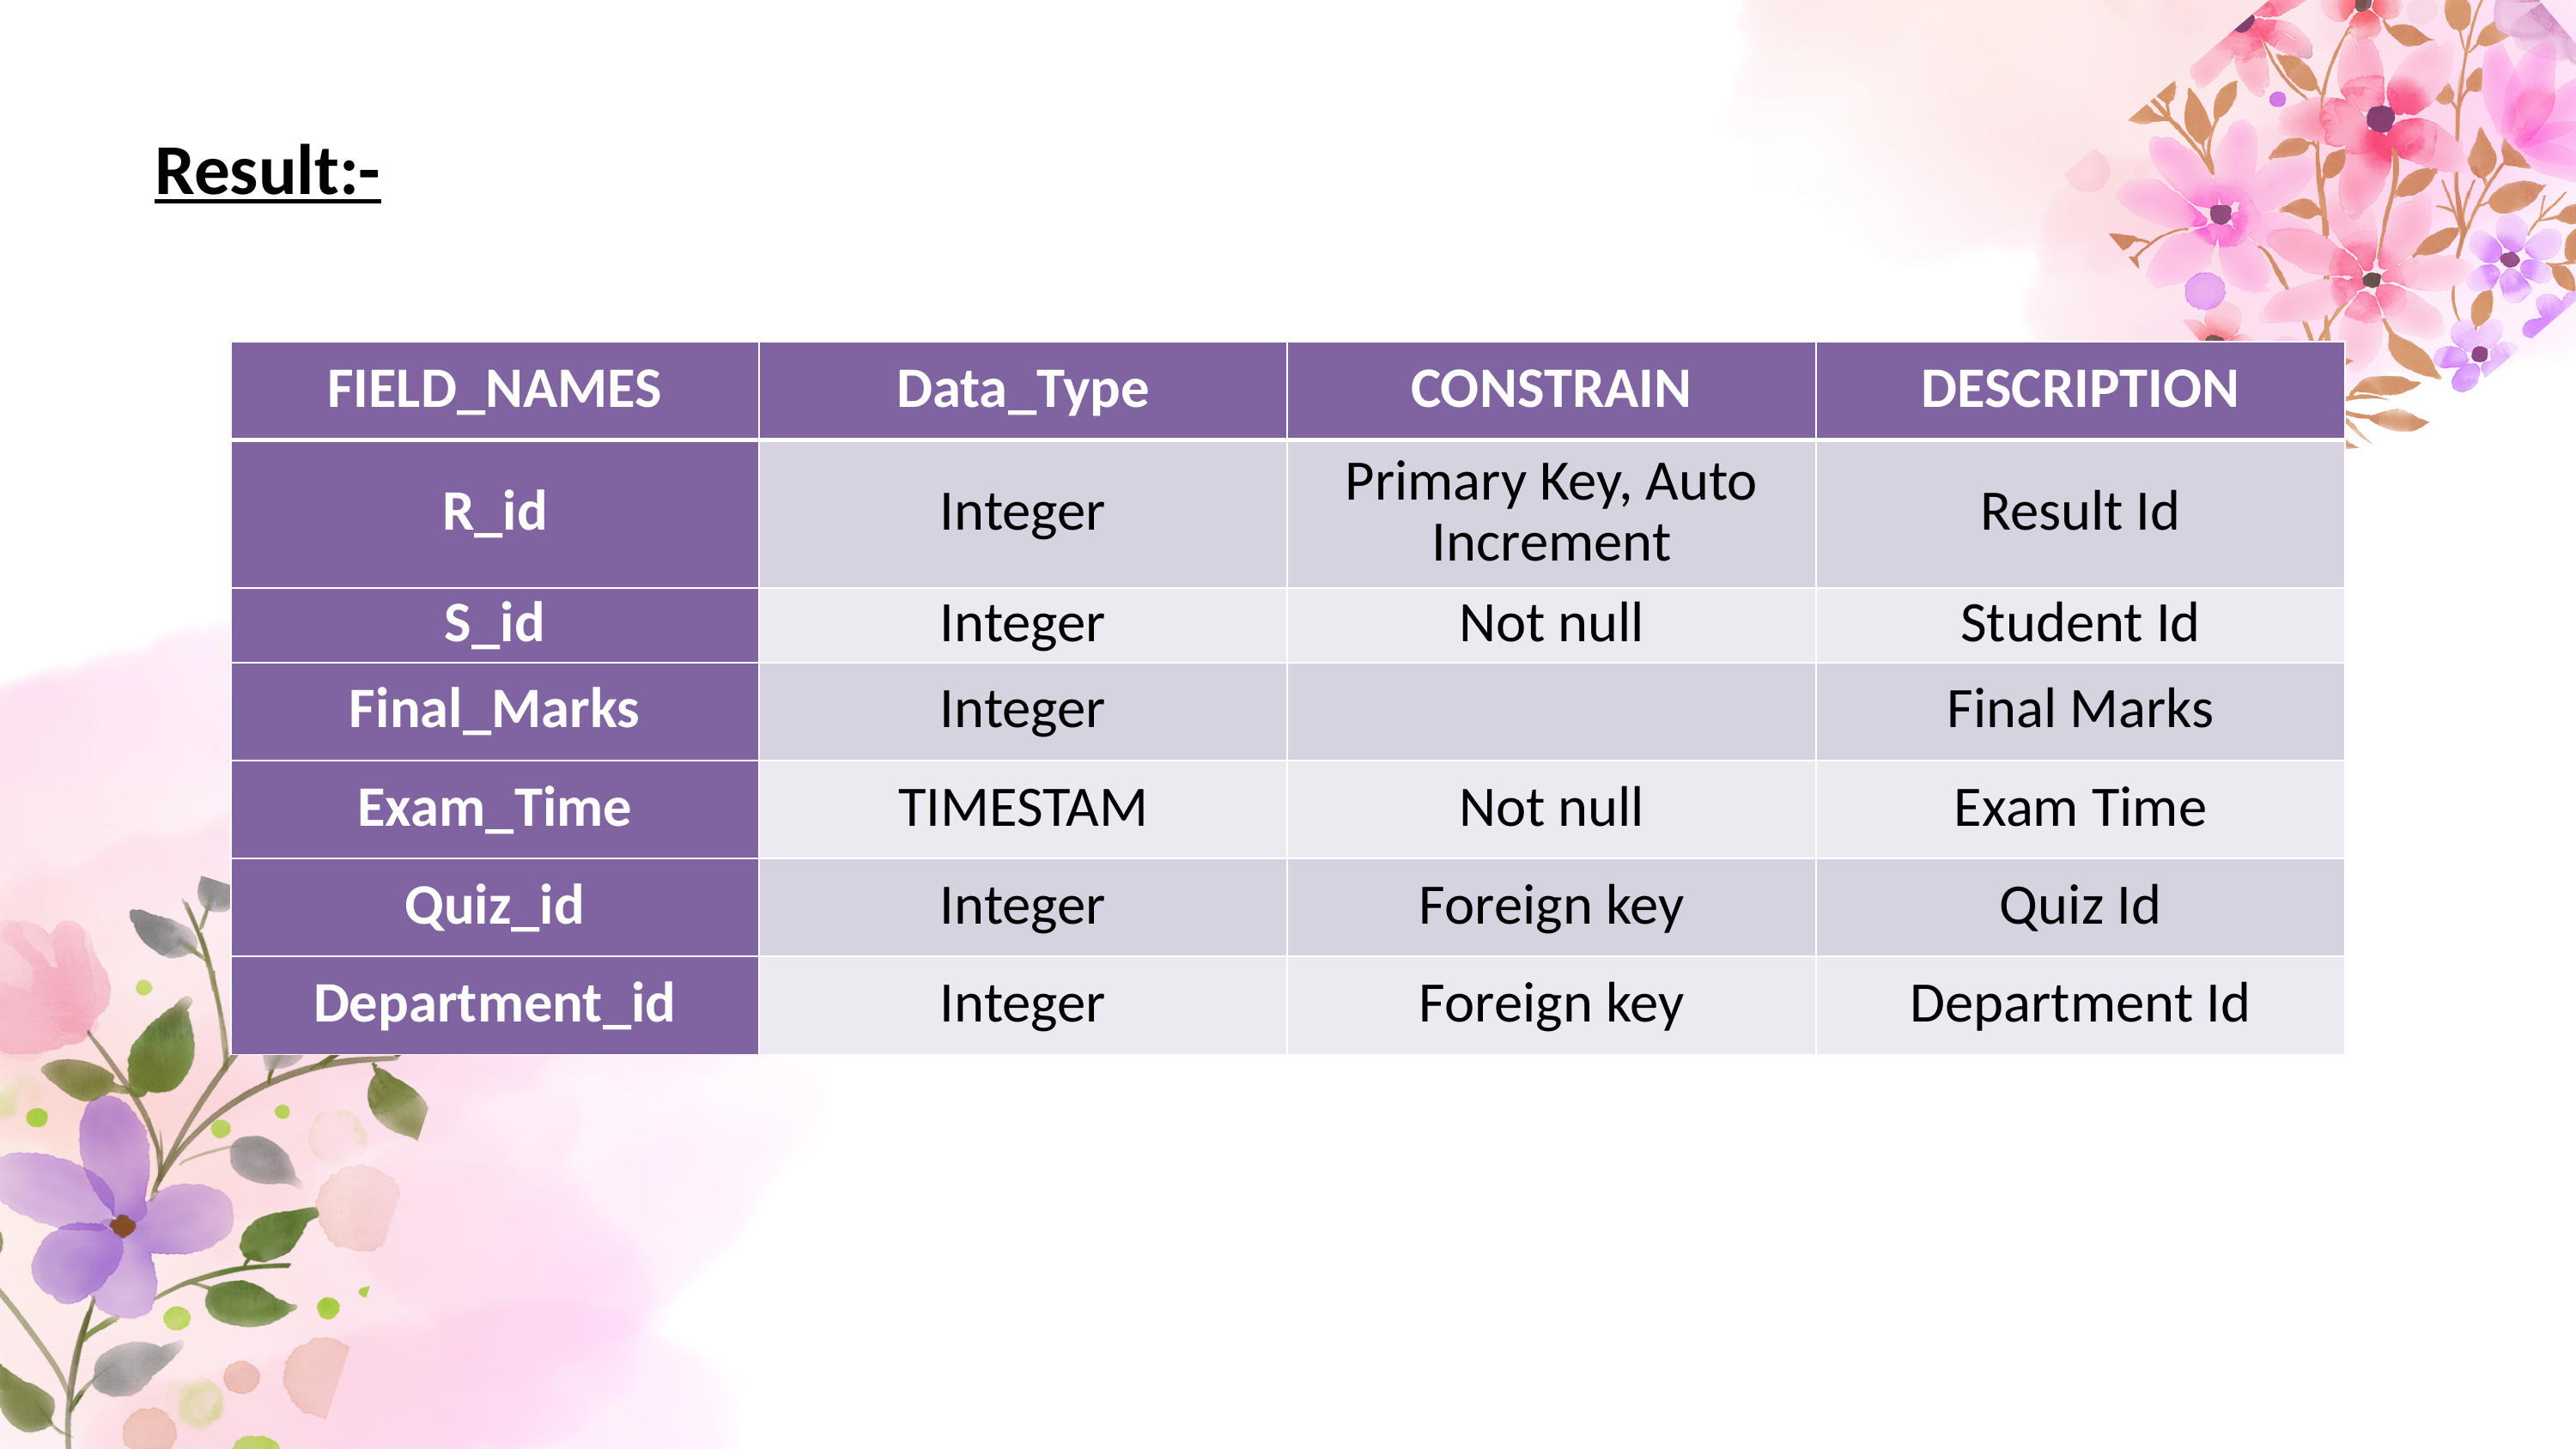

Result:-
| FIELD\_NAMES | Data\_Type | CONSTRAIN | DESCRIPTION |
| --- | --- | --- | --- |
| R\_id | Integer | Primary Key, Auto Increment | Result Id |
| S\_id | Integer | Not null | Student Id |
| Final\_Marks | Integer |  | Final Marks |
| Exam\_Time | TIMESTAM | Not null | Exam Time |
| Quiz\_id | Integer | Foreign key | Quiz Id |
| Department\_id | Integer | Foreign key | Department Id |